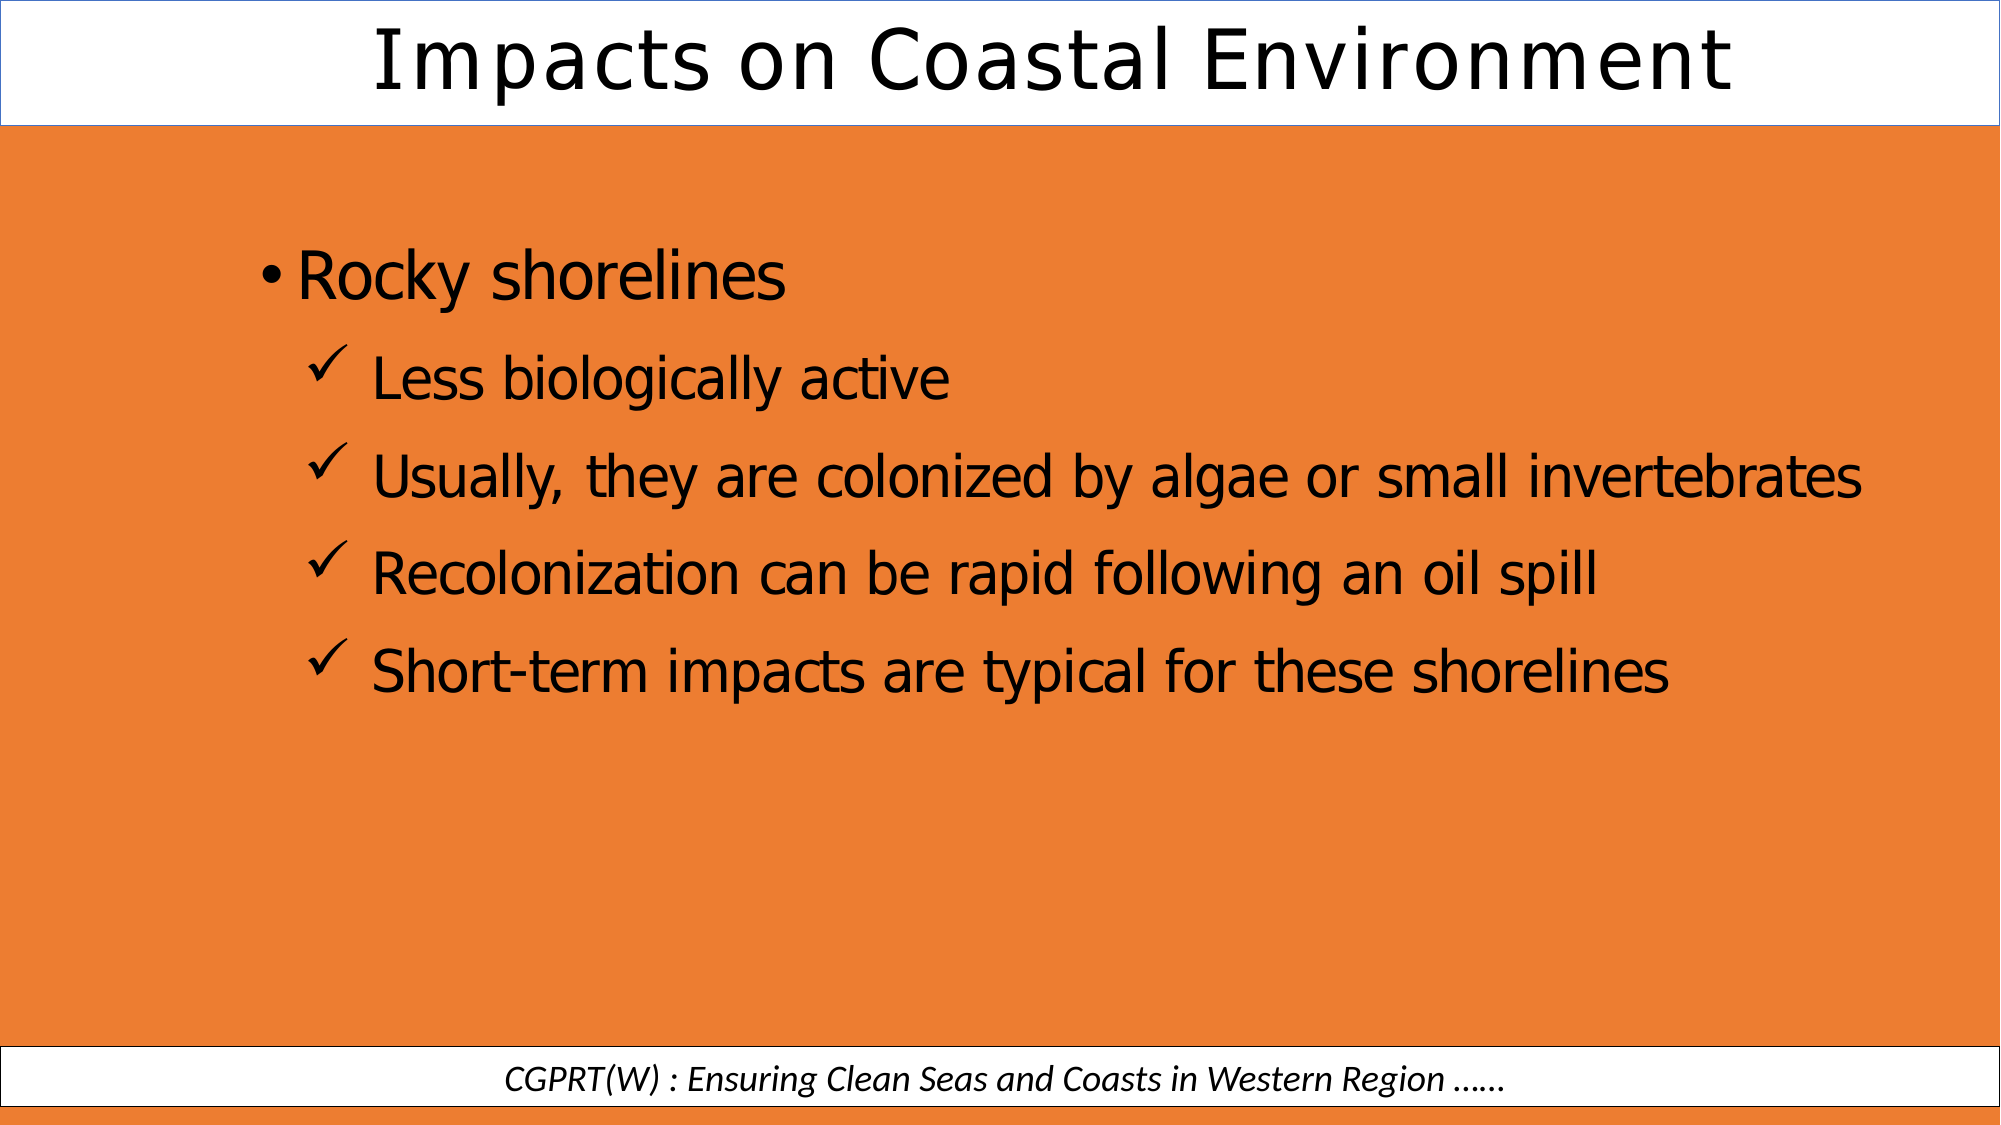

Impacts on Coastal Environment
Rocky shorelines
Less biologically active
Usually, they are colonized by algae or small invertebrates
Recolonization can be rapid following an oil spill
Short-term impacts are typical for these shorelines
 CGPRT(W) : Ensuring Clean Seas and Coasts in Western Region ……